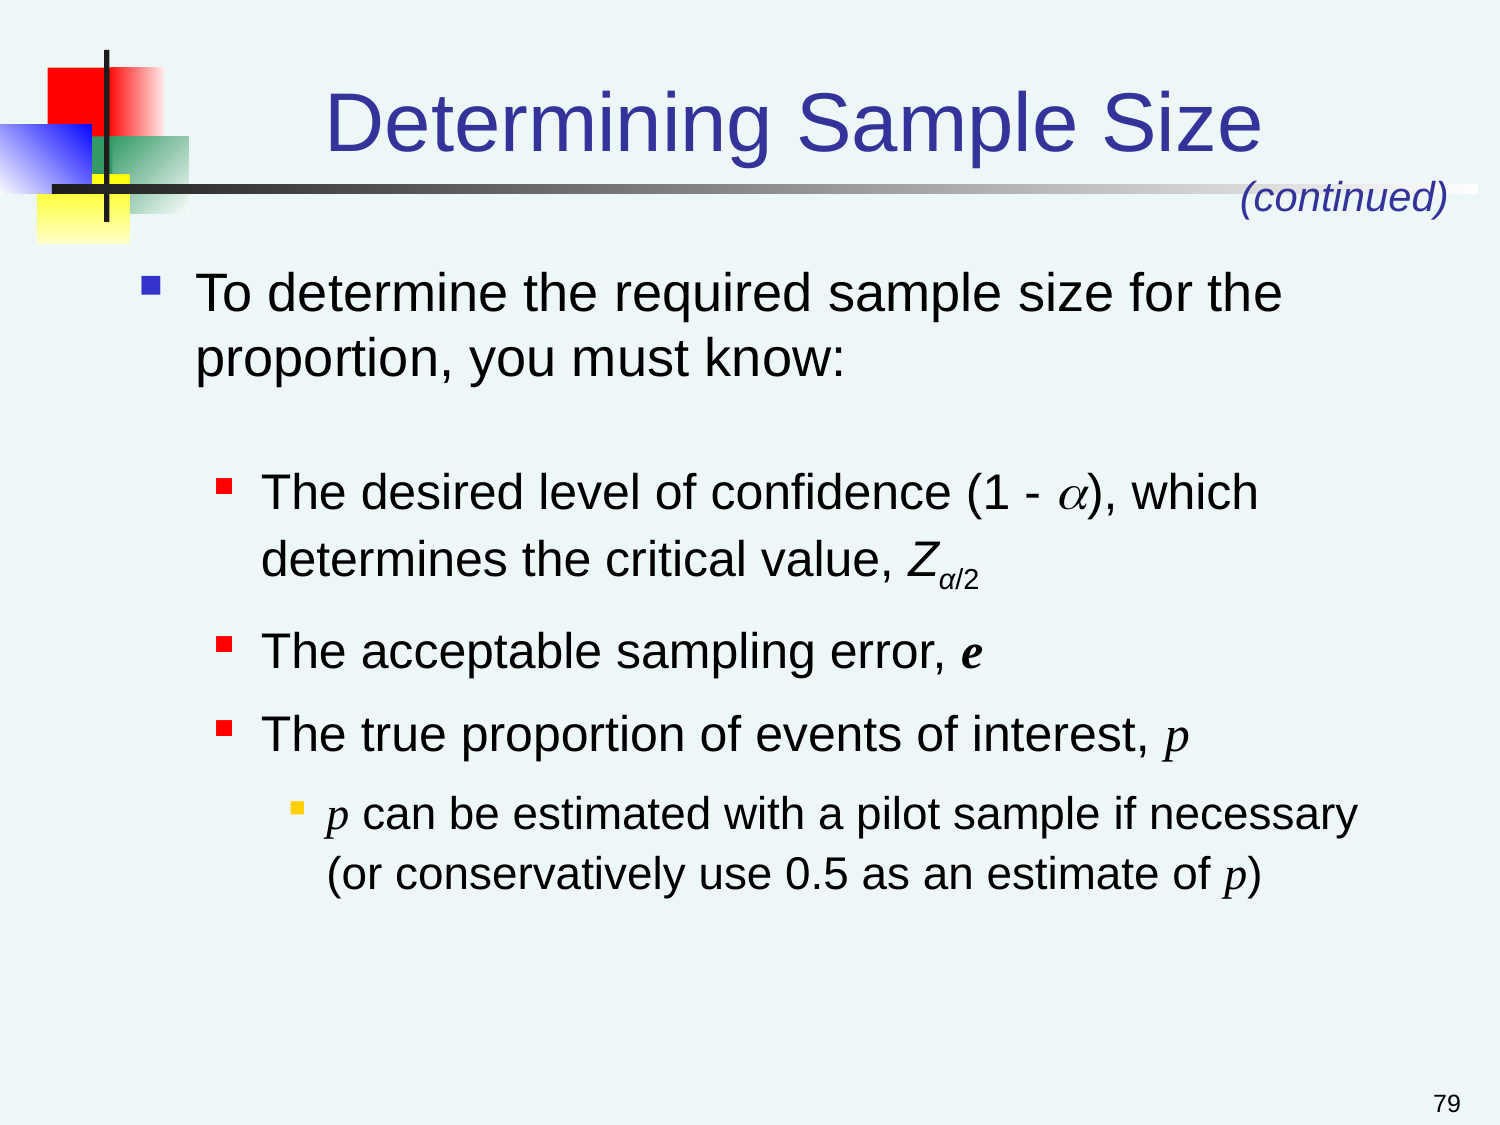

# Determining Sample Size
(continued)
To determine the required sample size for the proportion, you must know:

The desired level of confidence (1 - α), which determines the critical value, Zα/2
The acceptable sampling error, e
The true proportion of events of interest, p
p can be estimated with a pilot sample if necessary (or conservatively use 0.5 as an estimate of p)
79